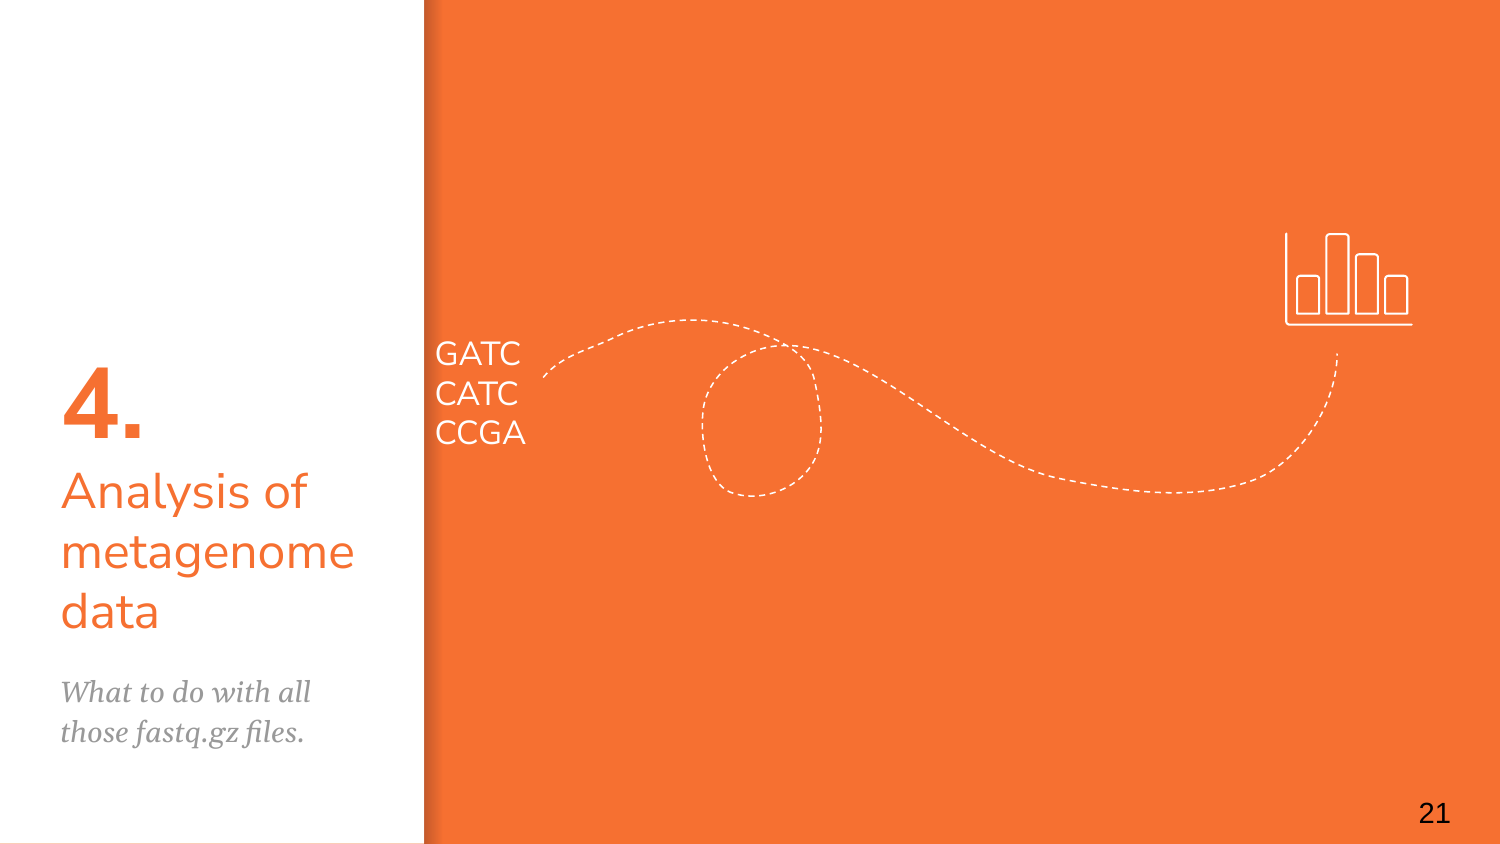

# 4.
Analysis of metagenomedata

GATC
CATC
CCGA
What to do with all those fastq.gz files.
21